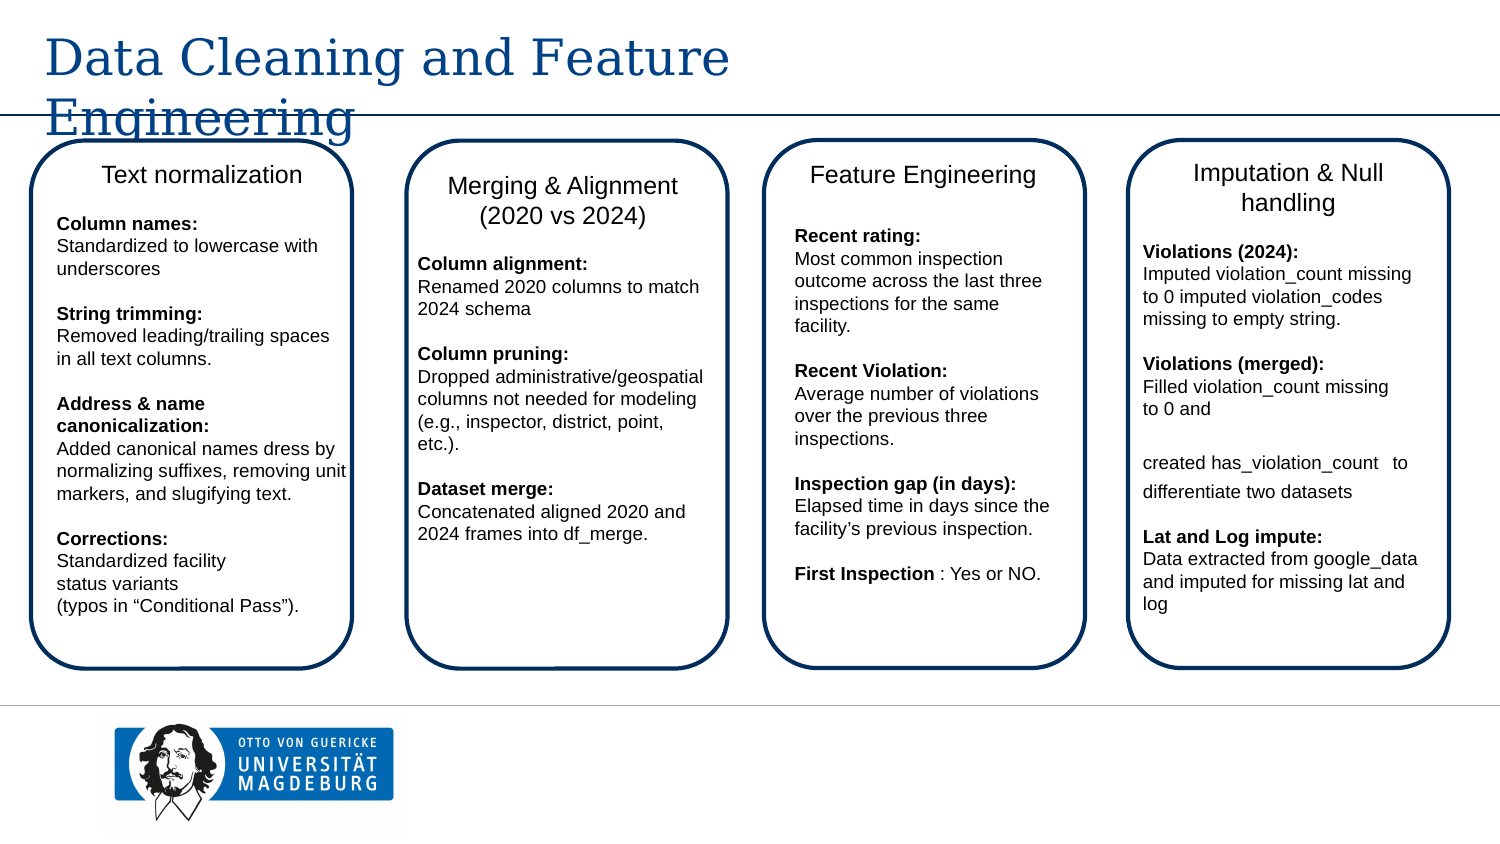

Data Cleaning and Feature Engineering
Recent rating:
Most common inspection outcome across the last three inspections for the same facility.

Recent Violation:
Average number of violations over the previous three inspections.

Inspection gap (in days):
Elapsed time in days since the facility’s previous inspection.

First Inspection : Yes or NO.

Imputation & Null handling

Violations (2024):
Imputed violation_count missing to 0 imputed violation_codes
missing to empty string.

Violations (merged):
Filled violation_count missing to 0 and created has_violation_count to differentiate two datasets

Lat and Log impute:
Data extracted from google_data and imputed for missing lat and log
Text normalization

Column names:
Standardized to lowercase with underscores

String trimming:
Removed leading/trailing spaces in all text columns.

Address & name canonicalization:
Added canonical names dress by normalizing suffixes, removing unit markers, and slugifying text.

Corrections:
Standardized facility status variants
(typos in “Conditional Pass”).

Feature Engineering

Merging & Alignment (2020 vs 2024)

Column alignment:
Renamed 2020 columns to match 2024 schema

Column pruning:
Dropped administrative/geospatial columns not needed for modeling (e.g., inspector, district, point, etc.).

Dataset merge:
Concatenated aligned 2020 and 2024 frames into df_merge.